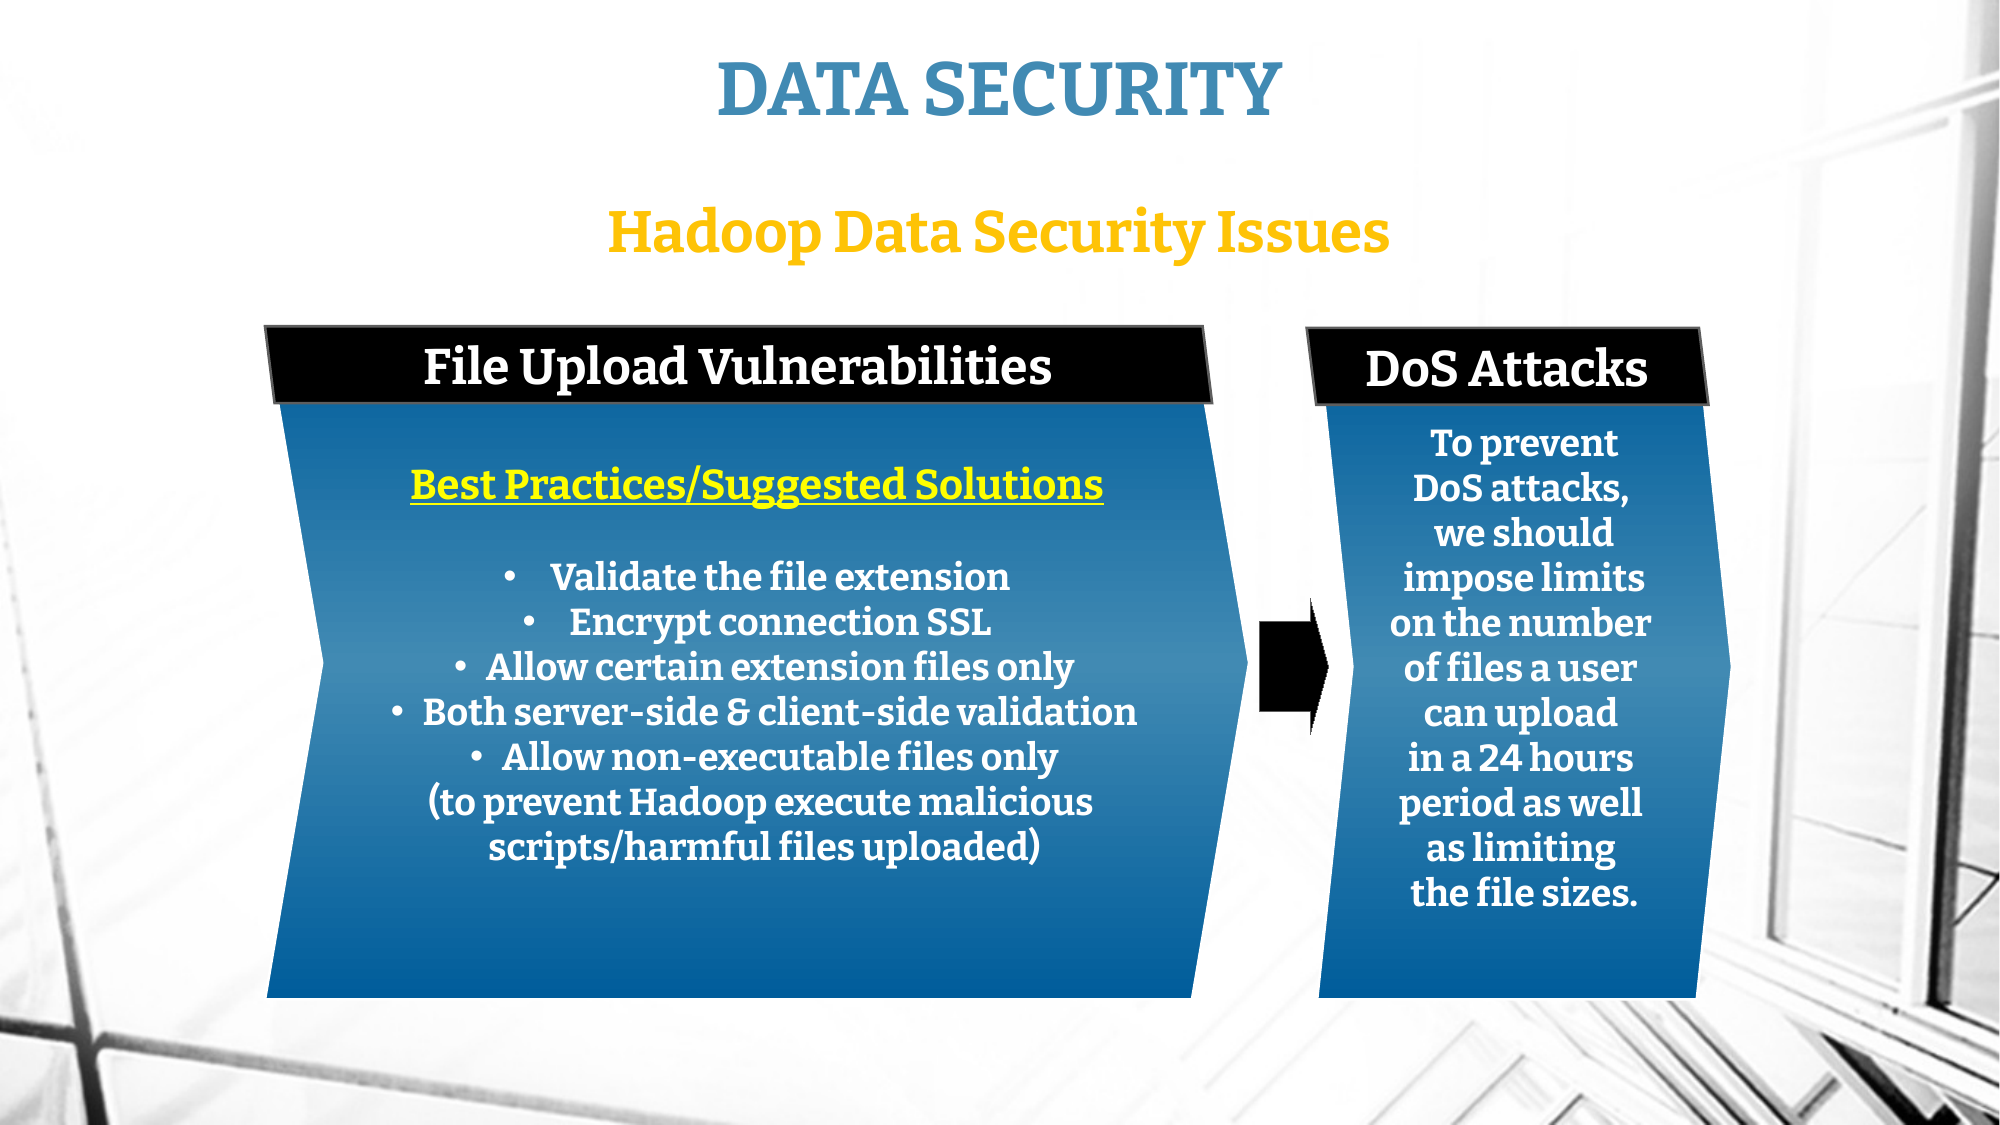

# DATA SECURITY
Hadoop Data Security Issues
File Upload Vulnerabilities
Best Practices/Suggested Solutions

Validate the file extension
Encrypt connection SSL
Allow certain extension files only
Both server-side & client-side validation
Allow non-executable files only
(to prevent Hadoop execute malicious
scripts/harmful files uploaded)
DoS Attacks
To prevent
DoS attacks,
we should
impose limits
on the number
of files a user
can upload
in a 24 hours
period as well
as limiting
the file sizes.